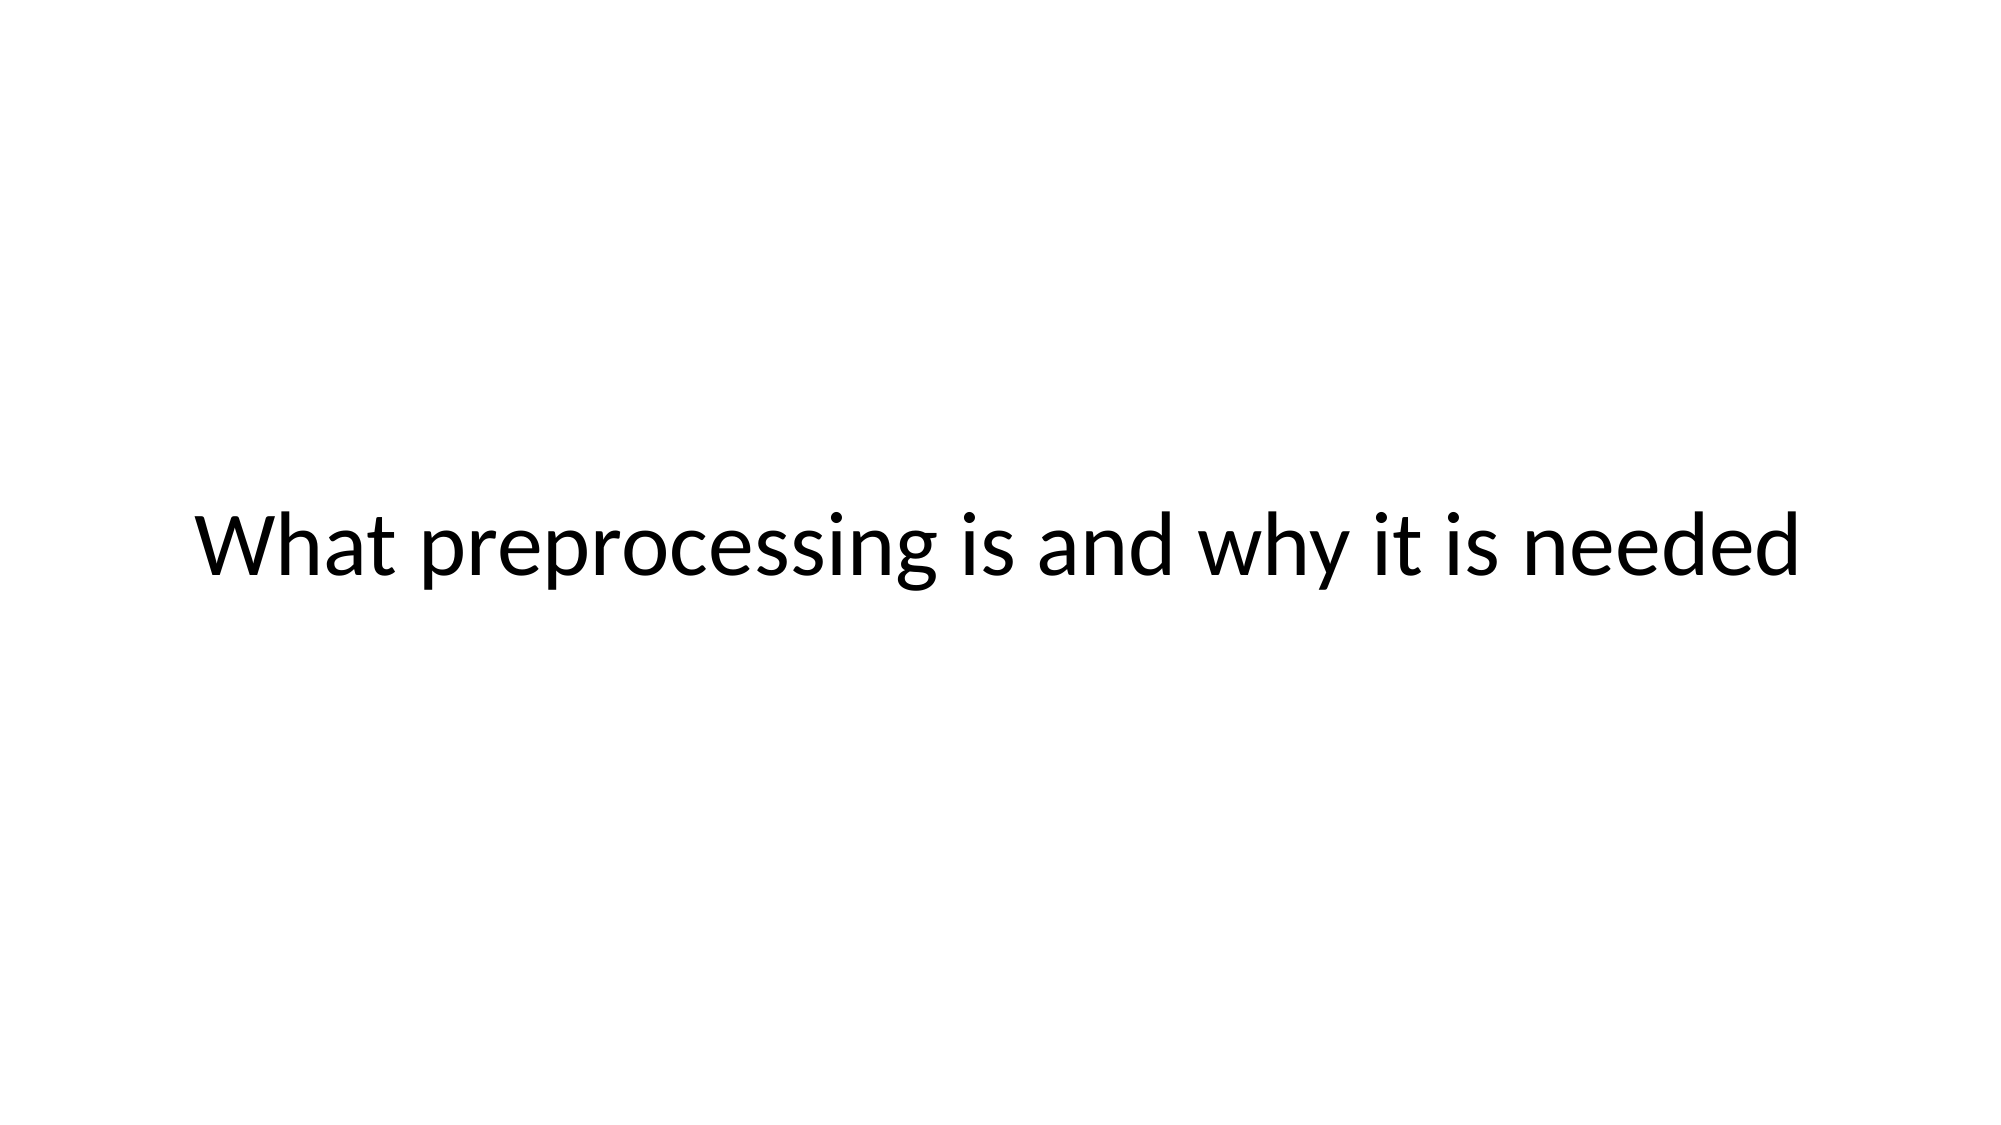

# What preprocessing is and why it is needed